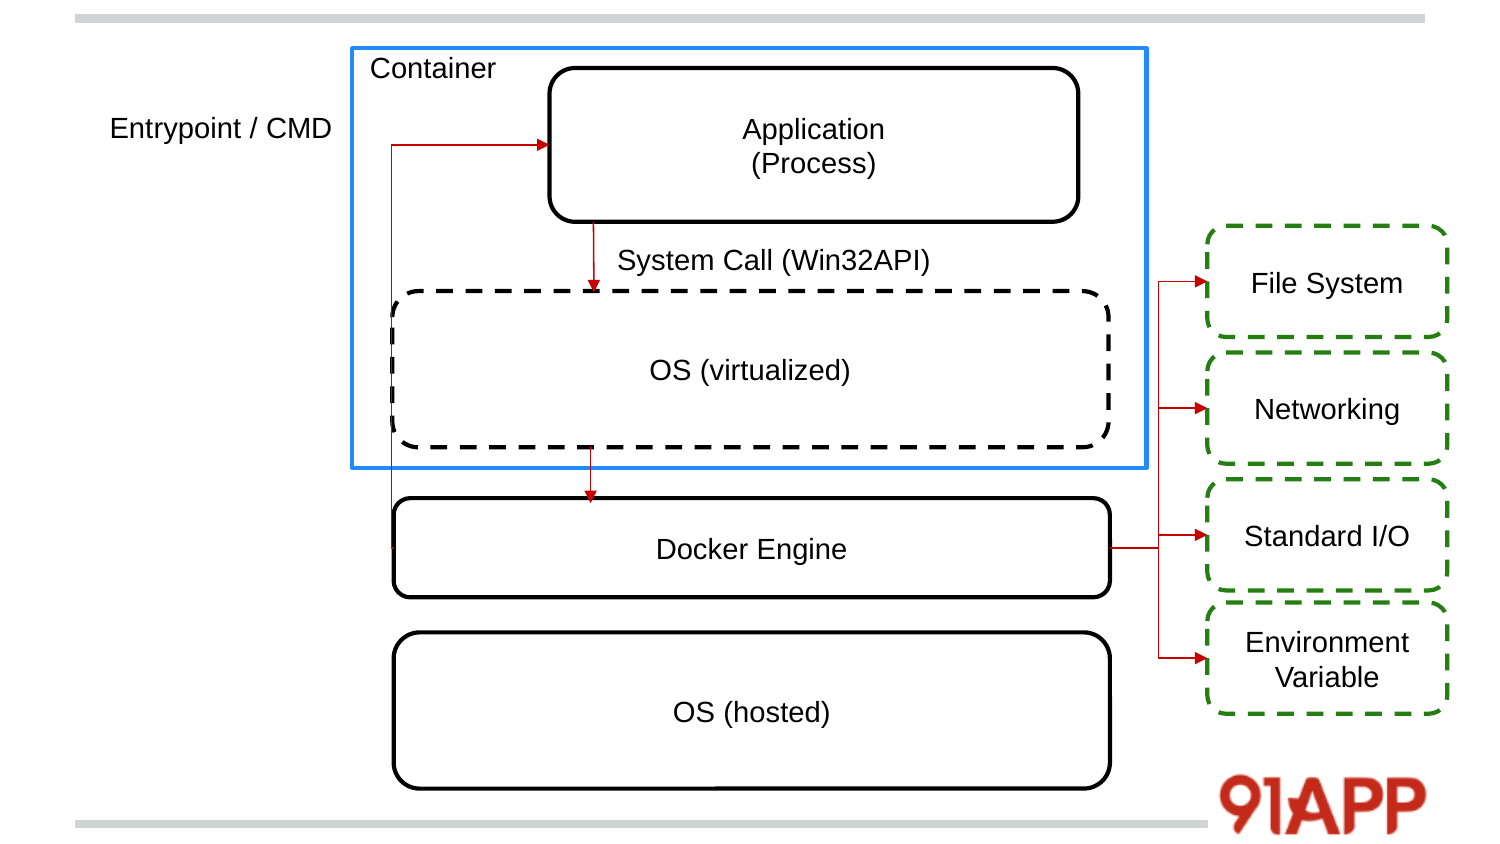

Container

Application
(Process)
Entrypoint / CMD
File System
System Call (Win32API)
OS (virtualized)
Networking
Standard I/O
Docker Engine
Environment
Variable
OS (hosted)